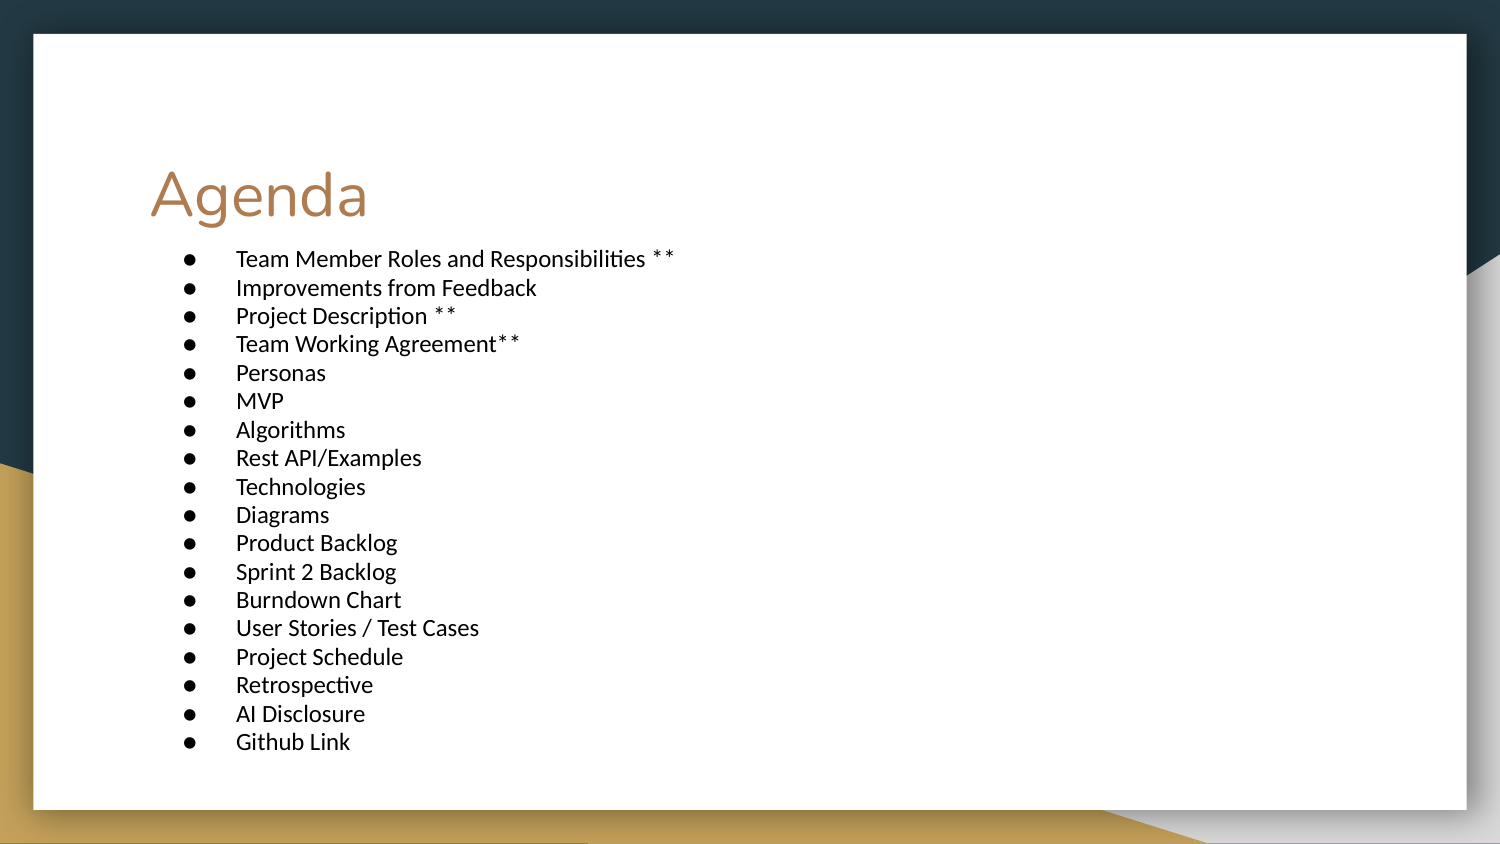

# Agenda
Team Member Roles and Responsibilities **
Improvements from Feedback
Project Description **
Team Working Agreement**
Personas
MVP
Algorithms
Rest API/Examples
Technologies
Diagrams
Product Backlog
Sprint 2 Backlog
Burndown Chart
User Stories / Test Cases
Project Schedule
Retrospective
AI Disclosure
Github Link